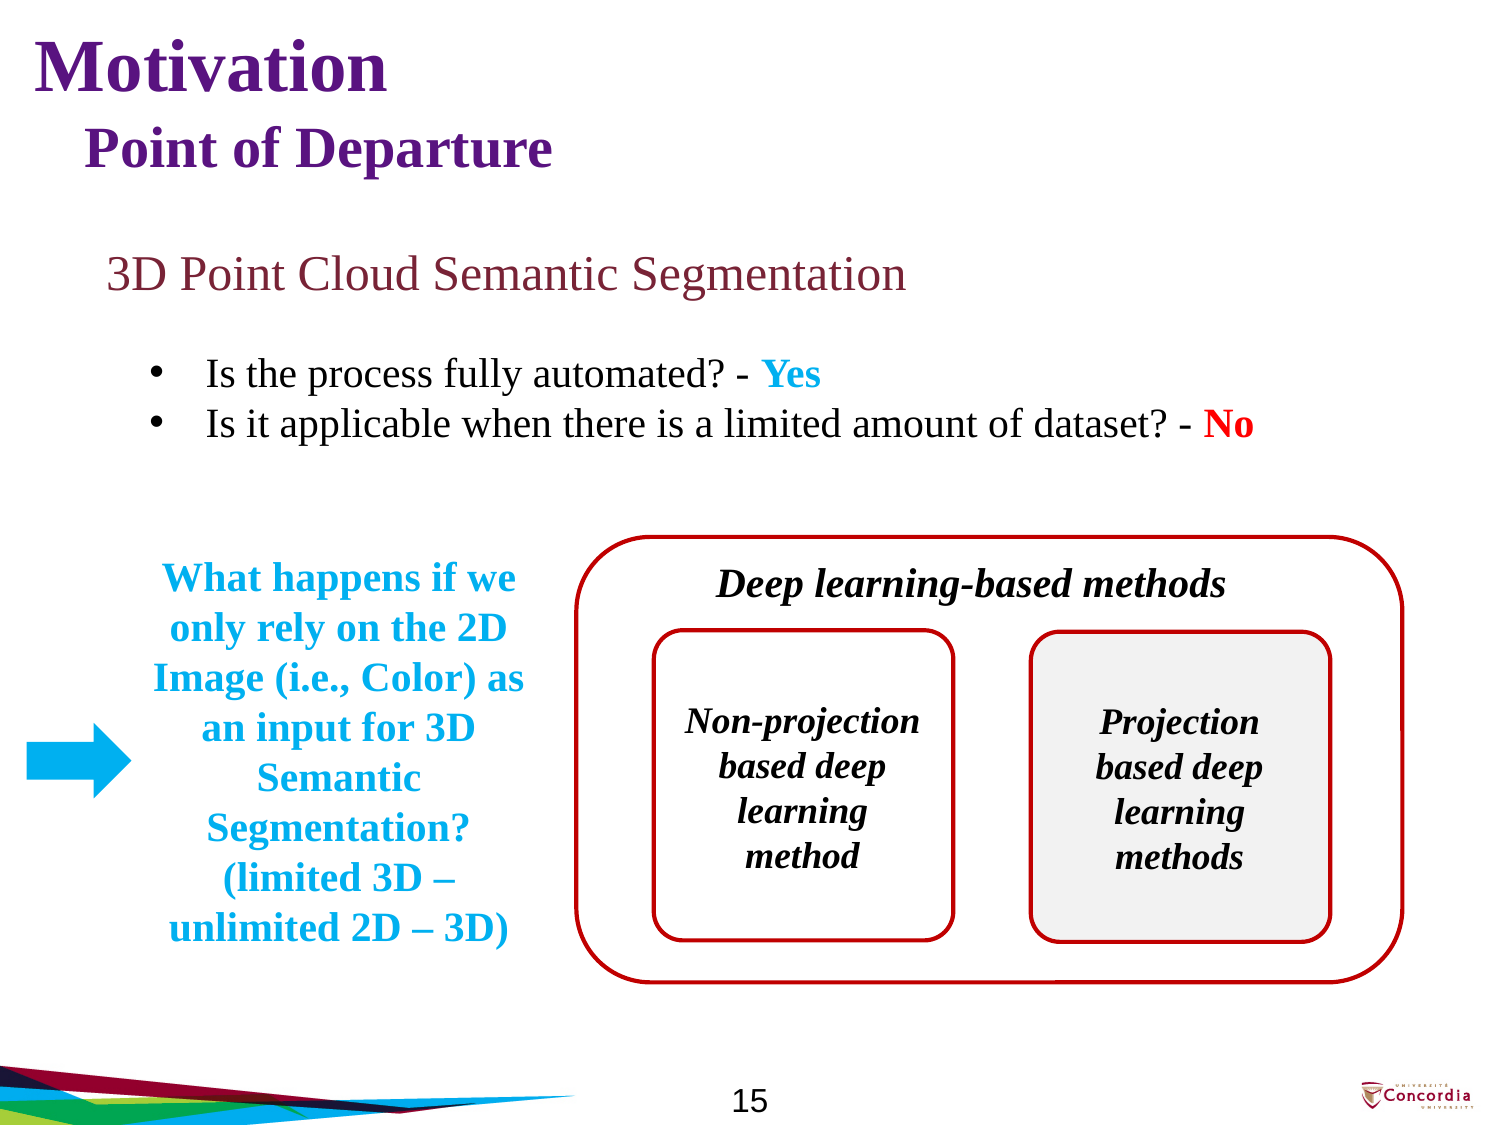

Motivation
Point of Departure
3D Point Cloud Semantic Segmentation
Is the process fully automated? - Yes
Is it applicable when there is a limited amount of dataset? - No

What happens if we only rely on the 2D Image (i.e., Color) as an input for 3D Semantic Segmentation?
(limited 3D – unlimited 2D – 3D)
Deep learning-based methods

Non-projection based deep learning method
Projection based deep learning methods